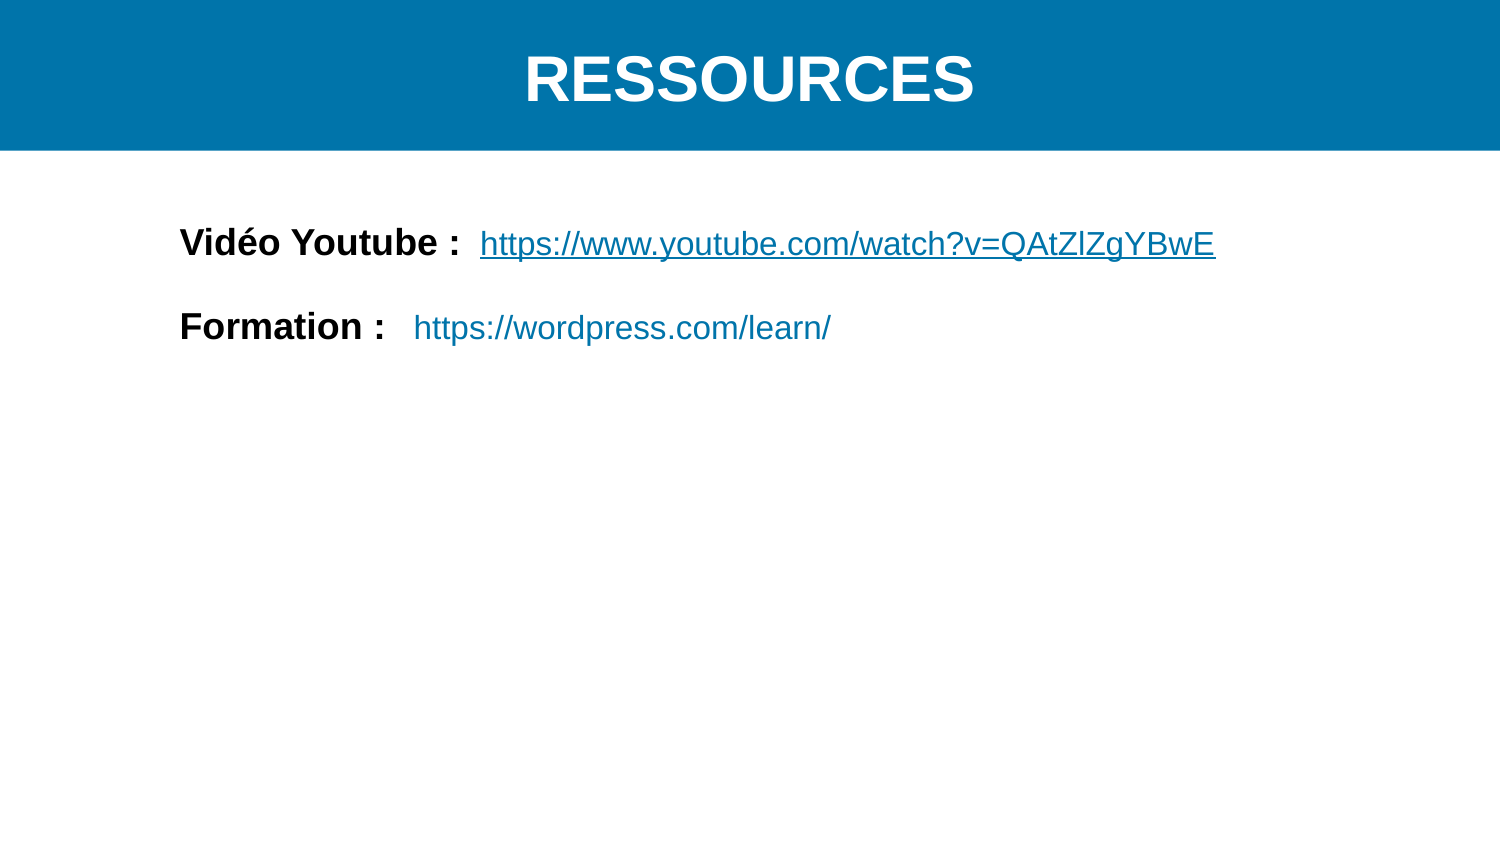

RESSOURCES
Vidéo Youtube :  https://www.youtube.com/watch?v=QAtZlZgYBwE

Formation :   https://wordpress.com/learn/